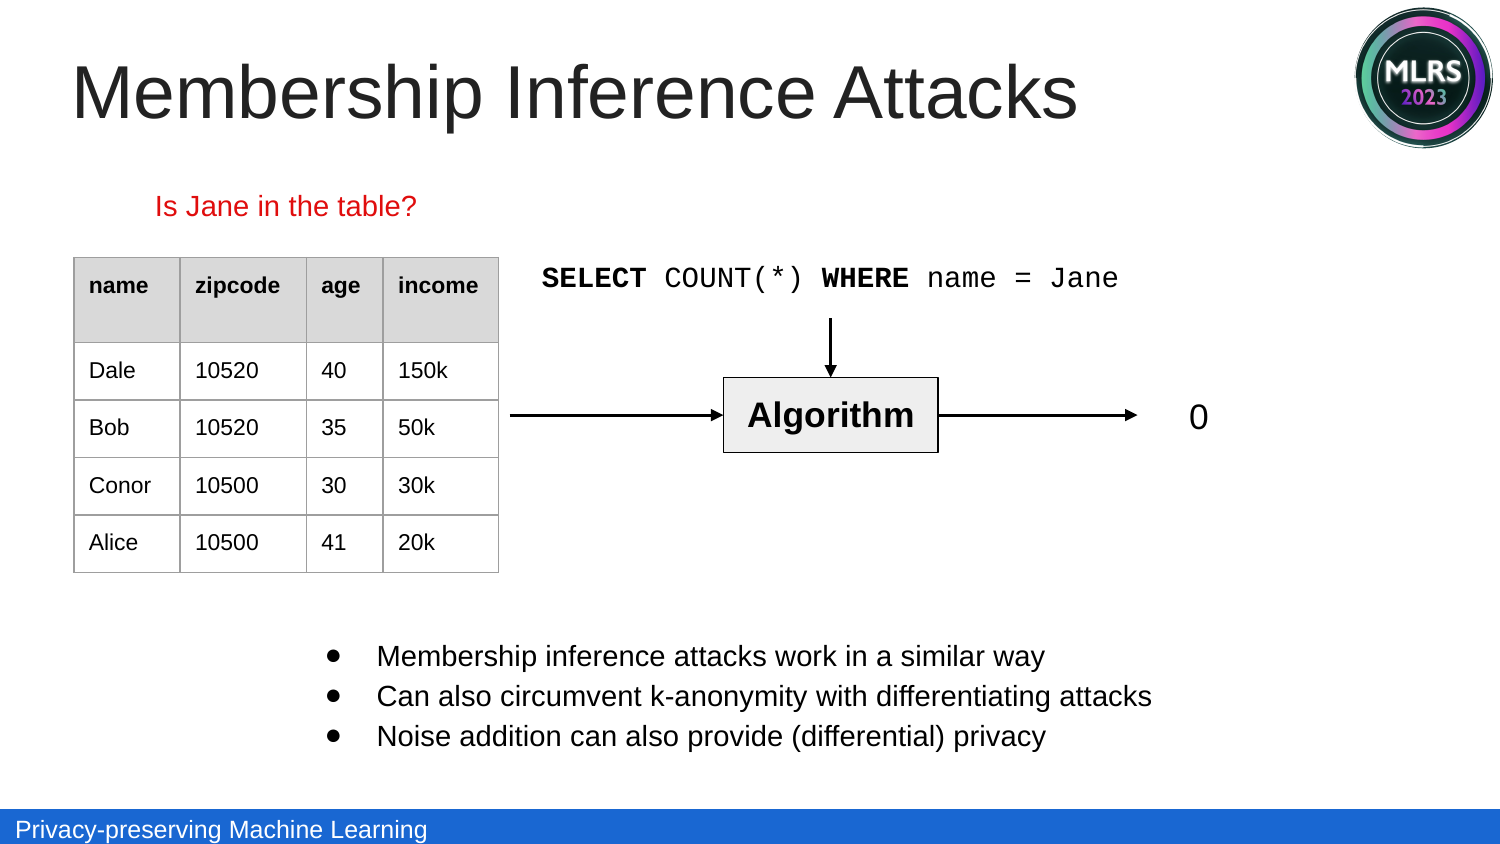

Membership Inference Attacks
Is Jane in the table?
SELECT COUNT(*) WHERE name = Jane
| name | zipcode | age | income |
| --- | --- | --- | --- |
| Dale | 10520 | 40 | 150k |
| Bob | 10520 | 35 | 50k |
| Conor | 10500 | 30 | 30k |
| Alice | 10500 | 41 | 20k |
0
Algorithm
Membership inference attacks work in a similar way
Can also circumvent k-anonymity with differentiating attacks
Noise addition can also provide (differential) privacy